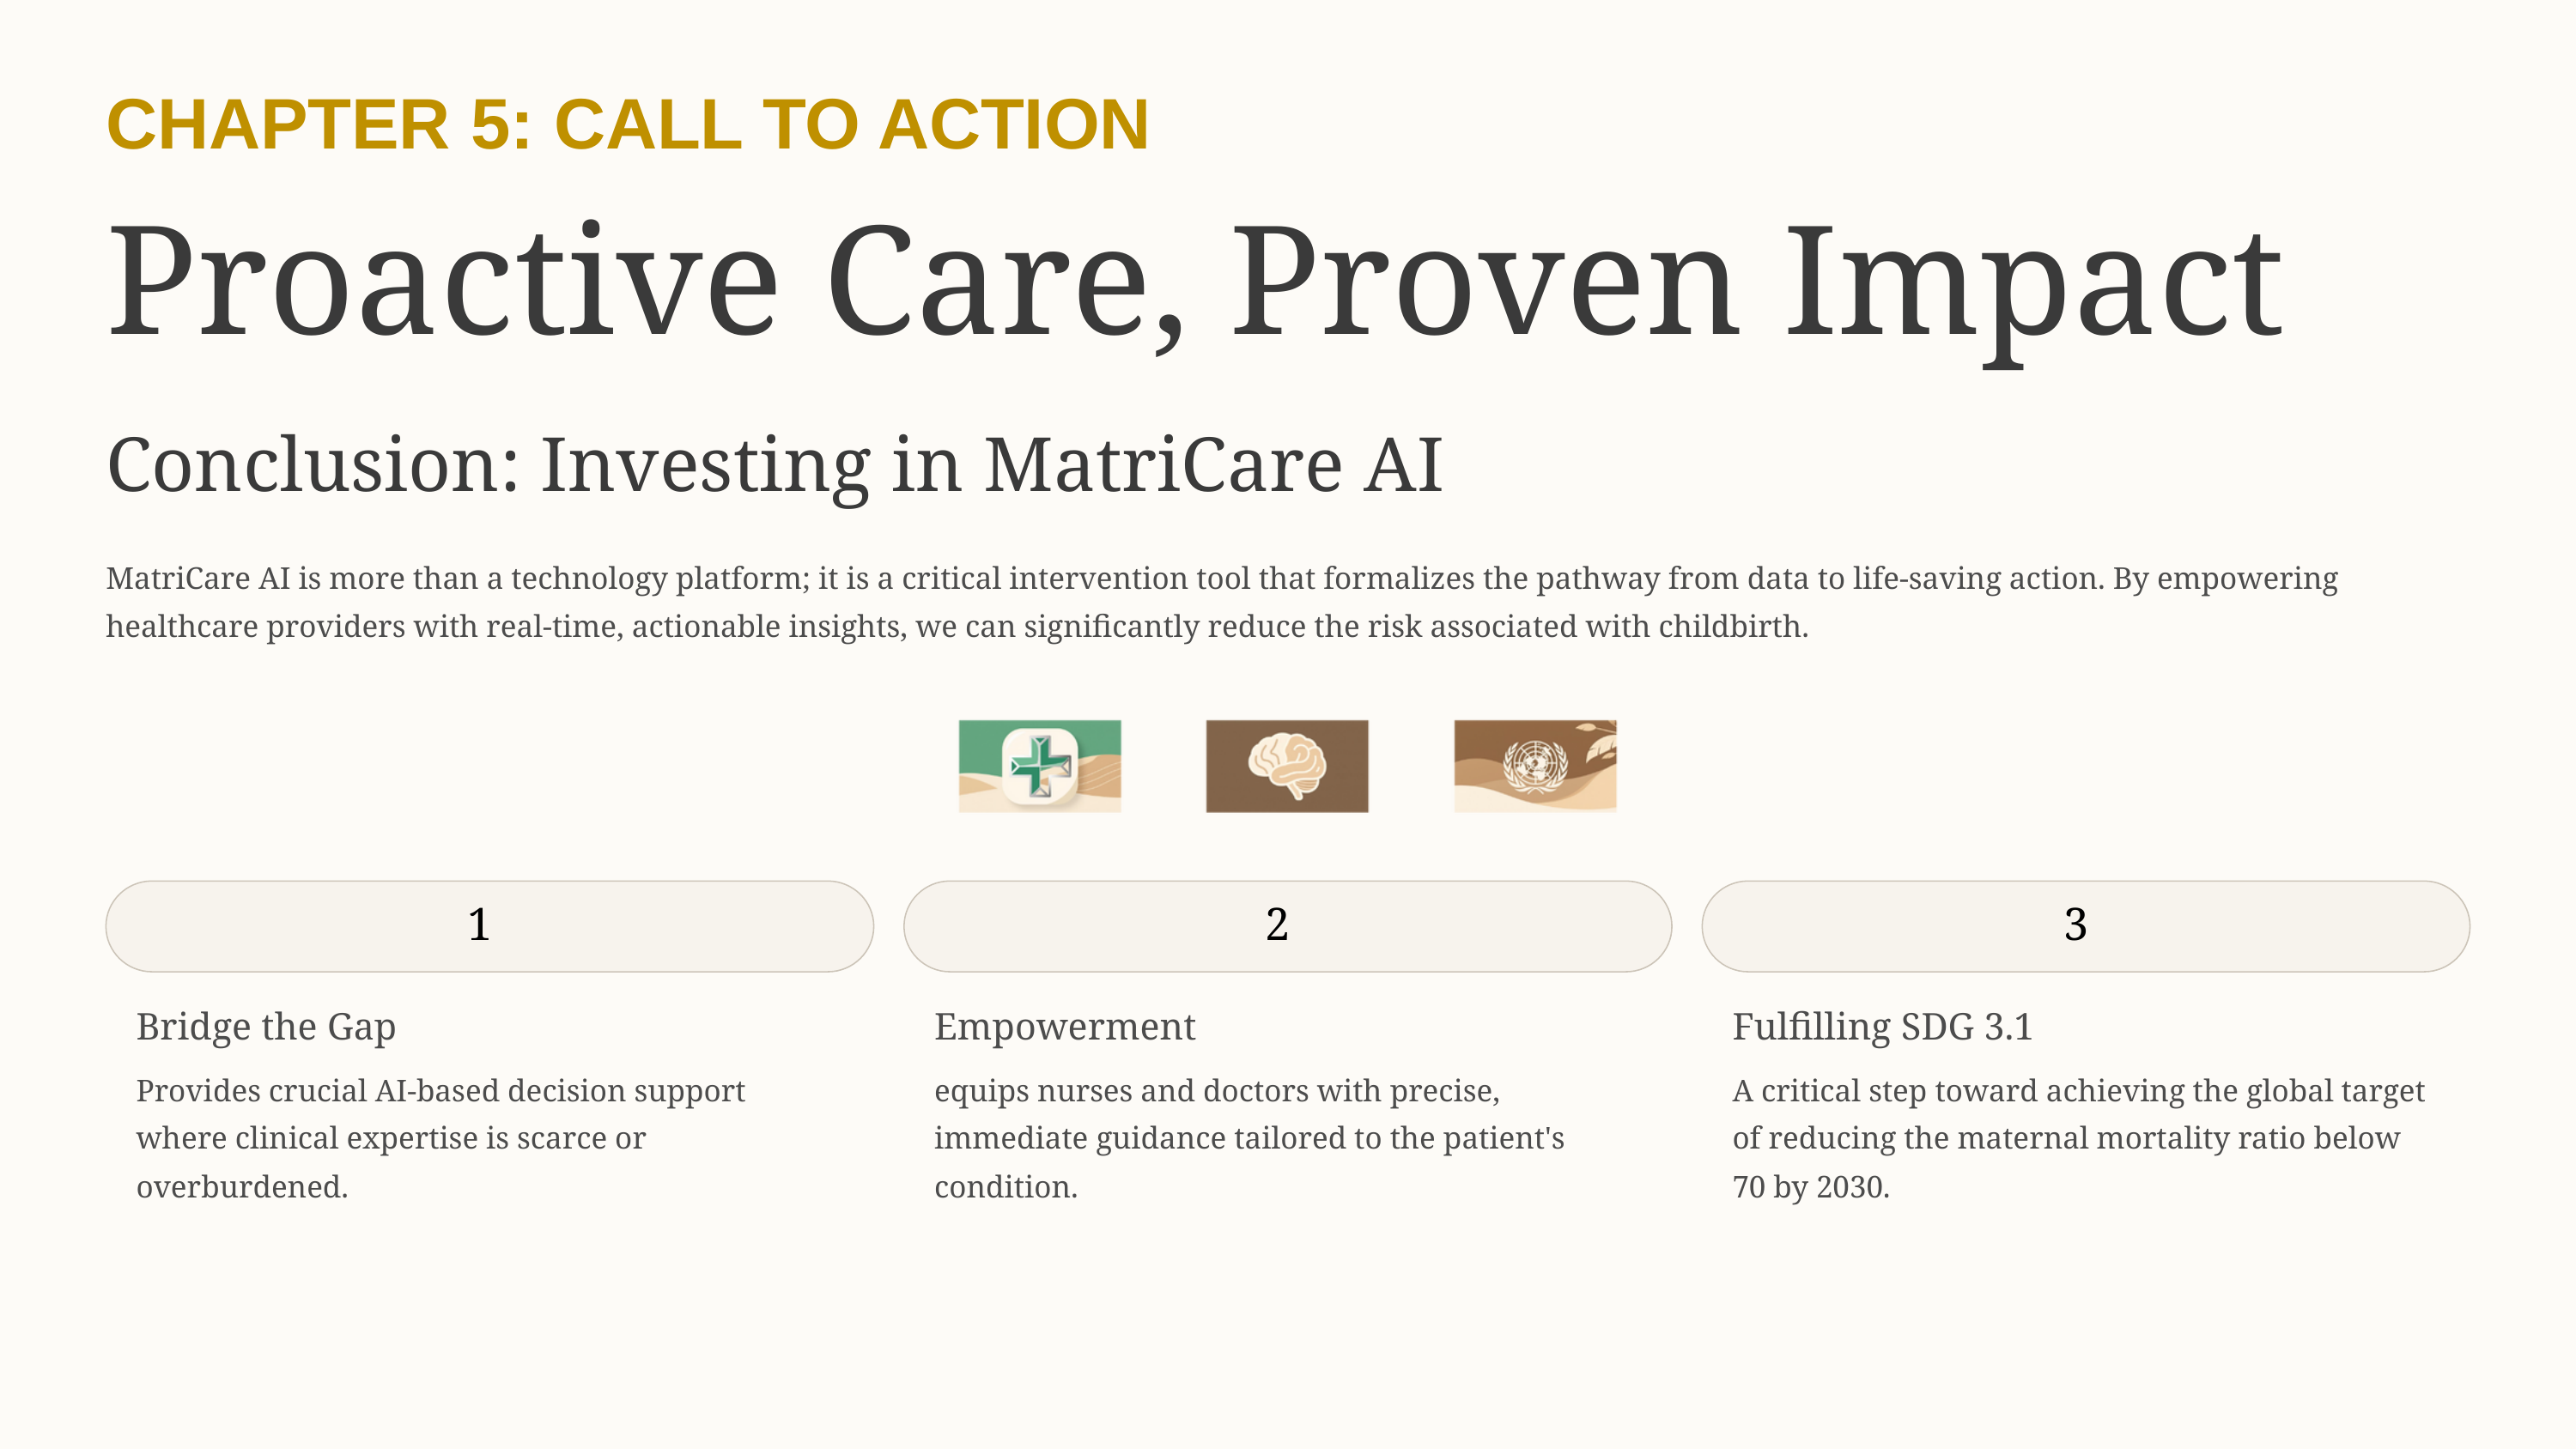

CHAPTER 5: CALL TO ACTION
Proactive Care, Proven Impact
Conclusion: Investing in MatriCare AI
MatriCare AI is more than a technology platform; it is a critical intervention tool that formalizes the pathway from data to life-saving action. By empowering healthcare providers with real-time, actionable insights, we can significantly reduce the risk associated with childbirth.

1
2
3
Bridge the Gap
Empowerment
Fulfilling SDG 3.1
Provides crucial AI-based decision support where clinical expertise is scarce or overburdened.
equips nurses and doctors with precise, immediate guidance tailored to the patient's condition.
A critical step toward achieving the global target of reducing the maternal mortality ratio below 70 by 2030.